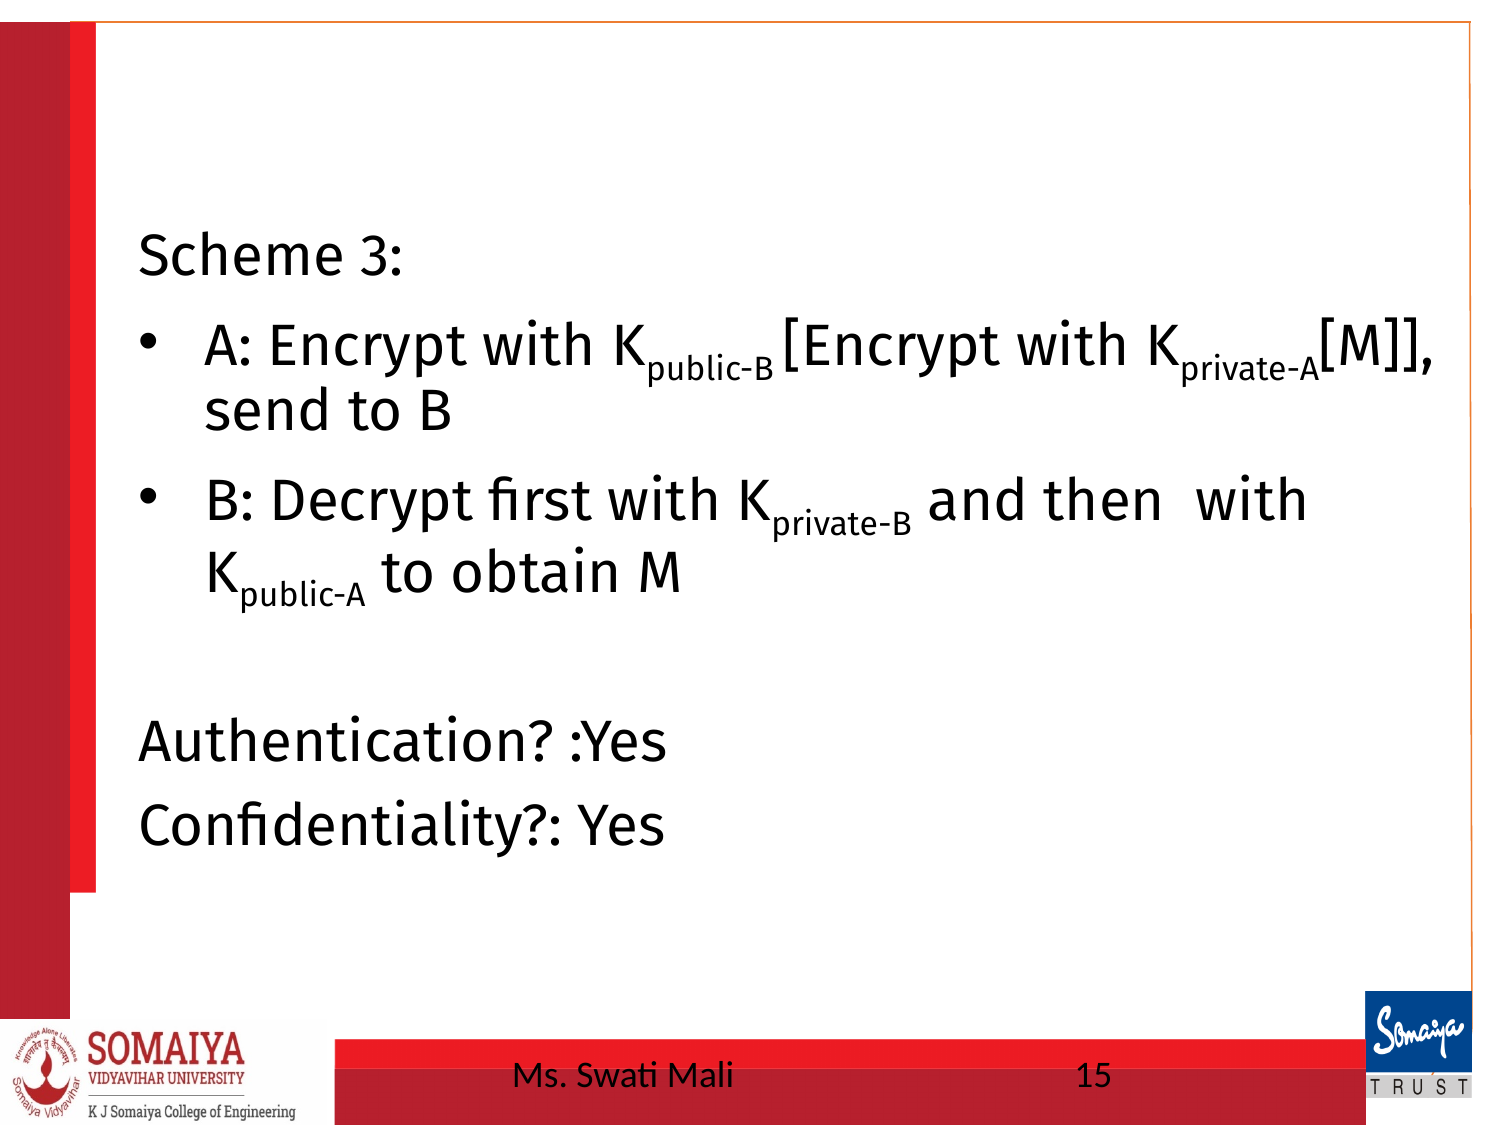

#
Scheme 3:
A: Encrypt with Kpublic-B [Encrypt with Kprivate-A[M]], send to B
B: Decrypt first with Kprivate-B and then  with Kpublic-A to obtain M

Authentication? :Yes
Confidentiality?: Yes

Ms. Swati Mali
15